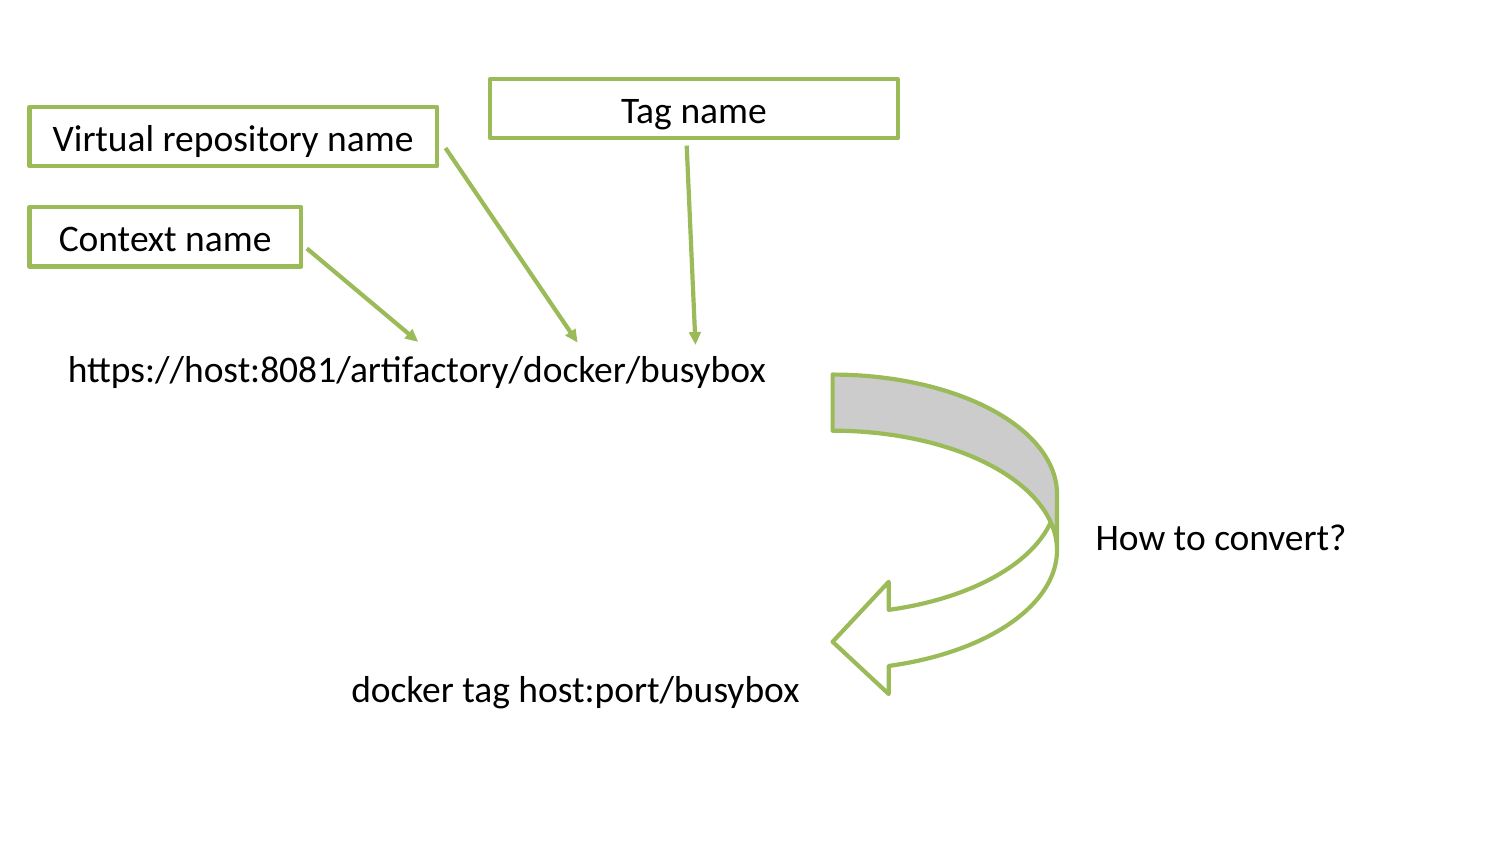

Tag name
Virtual repository name
Context name
https://host:8081/artifactory/docker/busybox

How to convert?
docker tag host:port/busybox